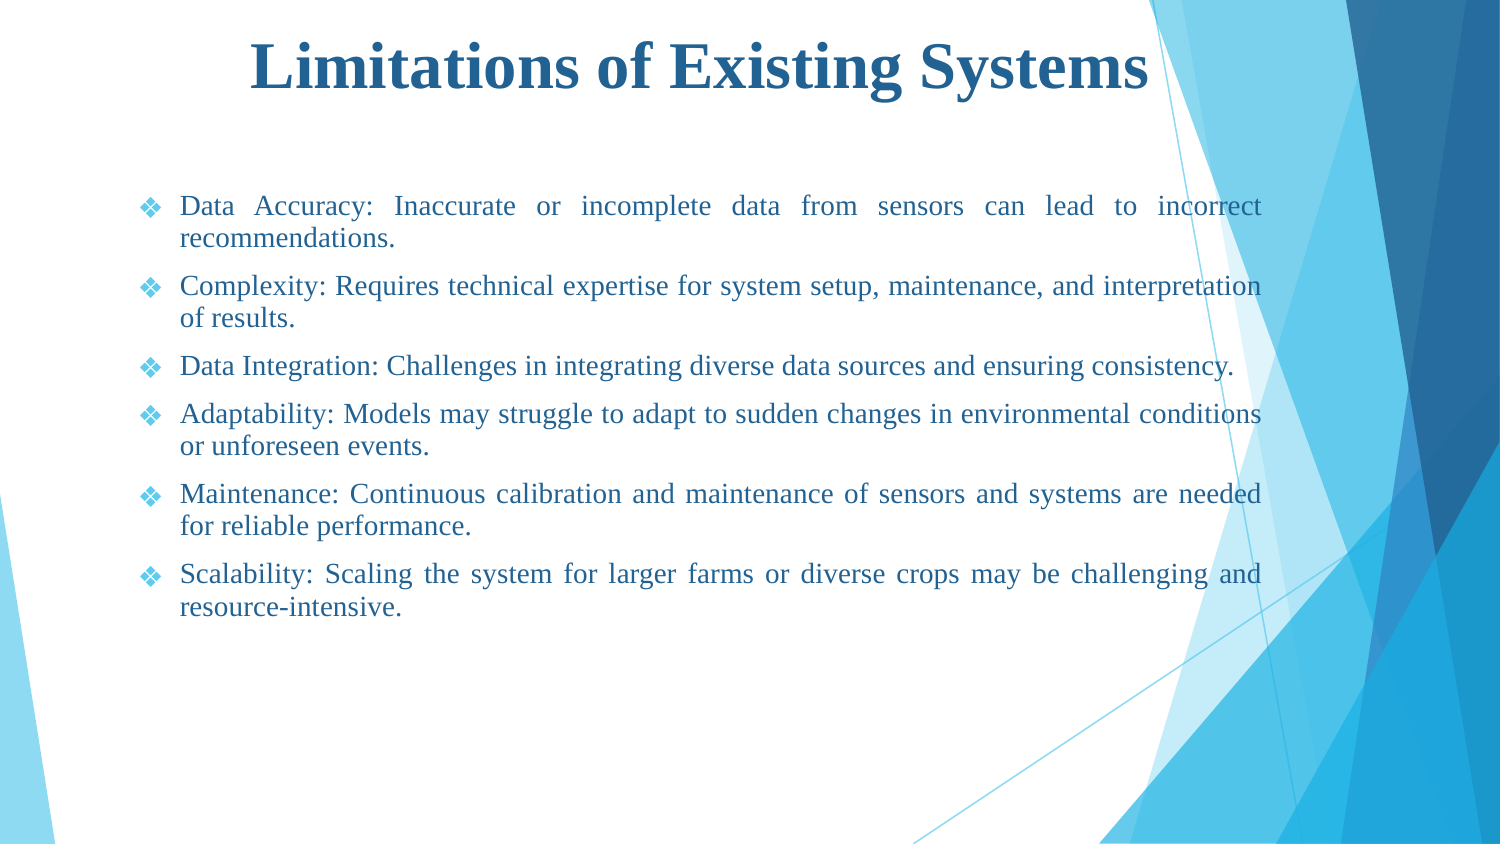

# Limitations of Existing Systems
Data Accuracy: Inaccurate or incomplete data from sensors can lead to incorrect recommendations.
Complexity: Requires technical expertise for system setup, maintenance, and interpretation of results.
Data Integration: Challenges in integrating diverse data sources and ensuring consistency.
Adaptability: Models may struggle to adapt to sudden changes in environmental conditions or unforeseen events.
Maintenance: Continuous calibration and maintenance of sensors and systems are needed for reliable performance.
Scalability: Scaling the system for larger farms or diverse crops may be challenging and resource-intensive.